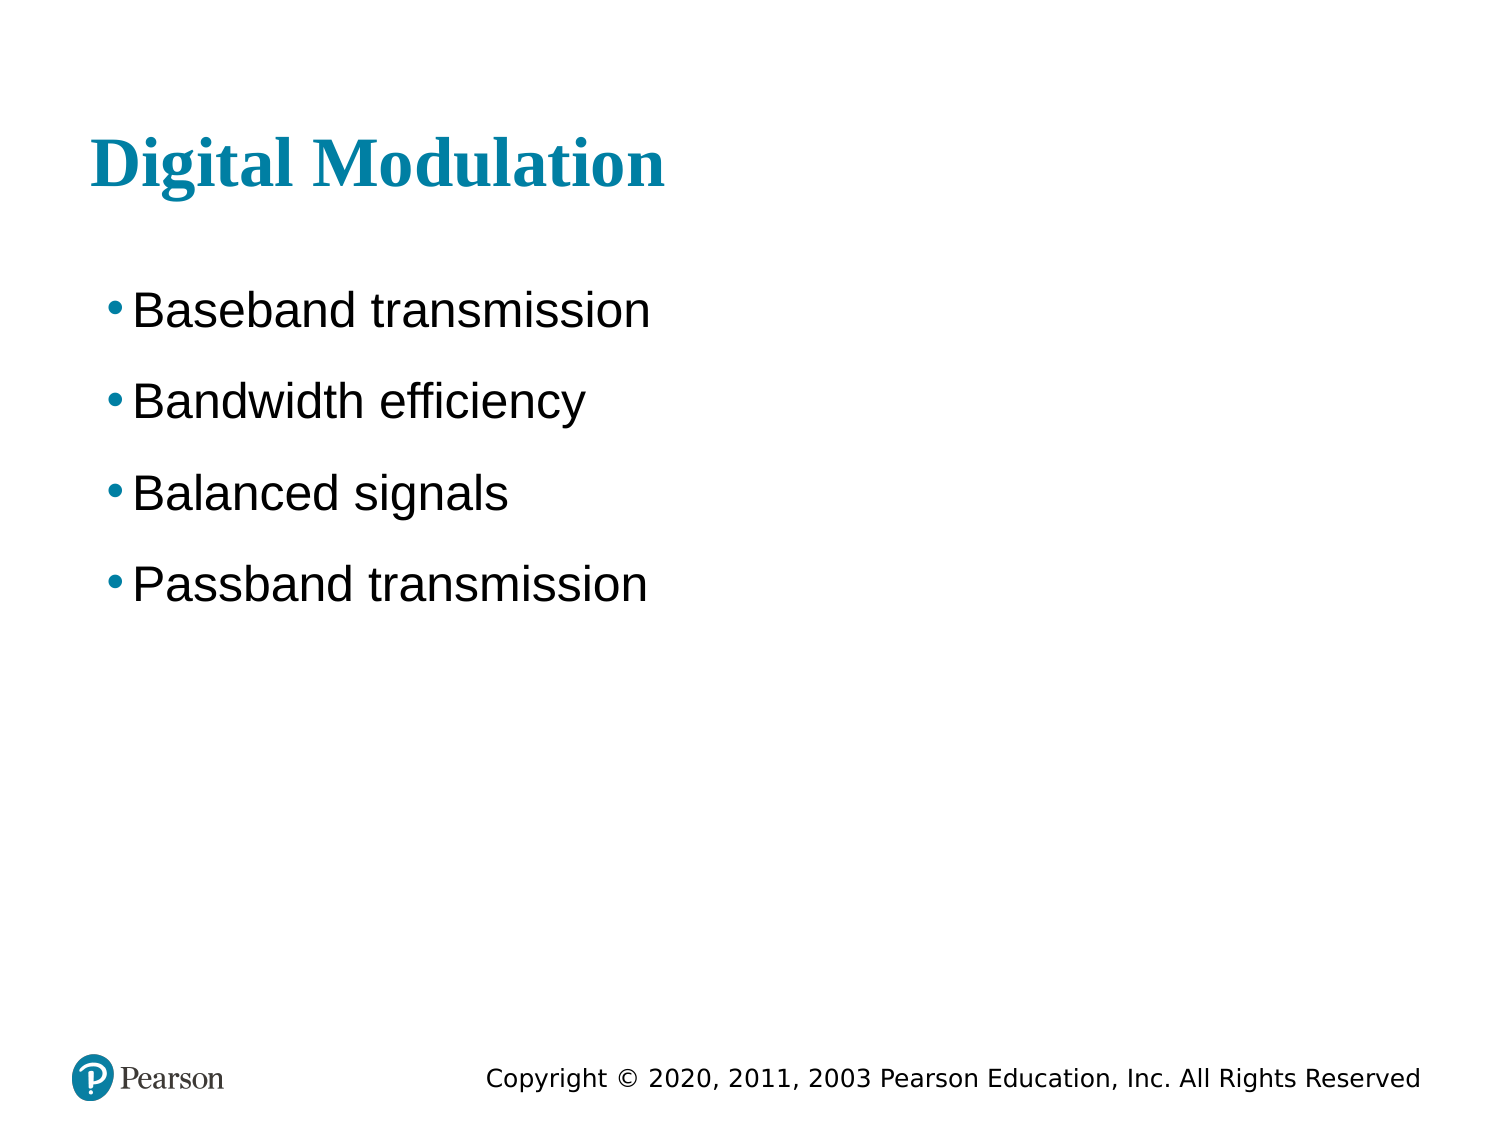

# Digital Modulation
Baseband transmission
Bandwidth efficiency
Balanced signals
Passband transmission